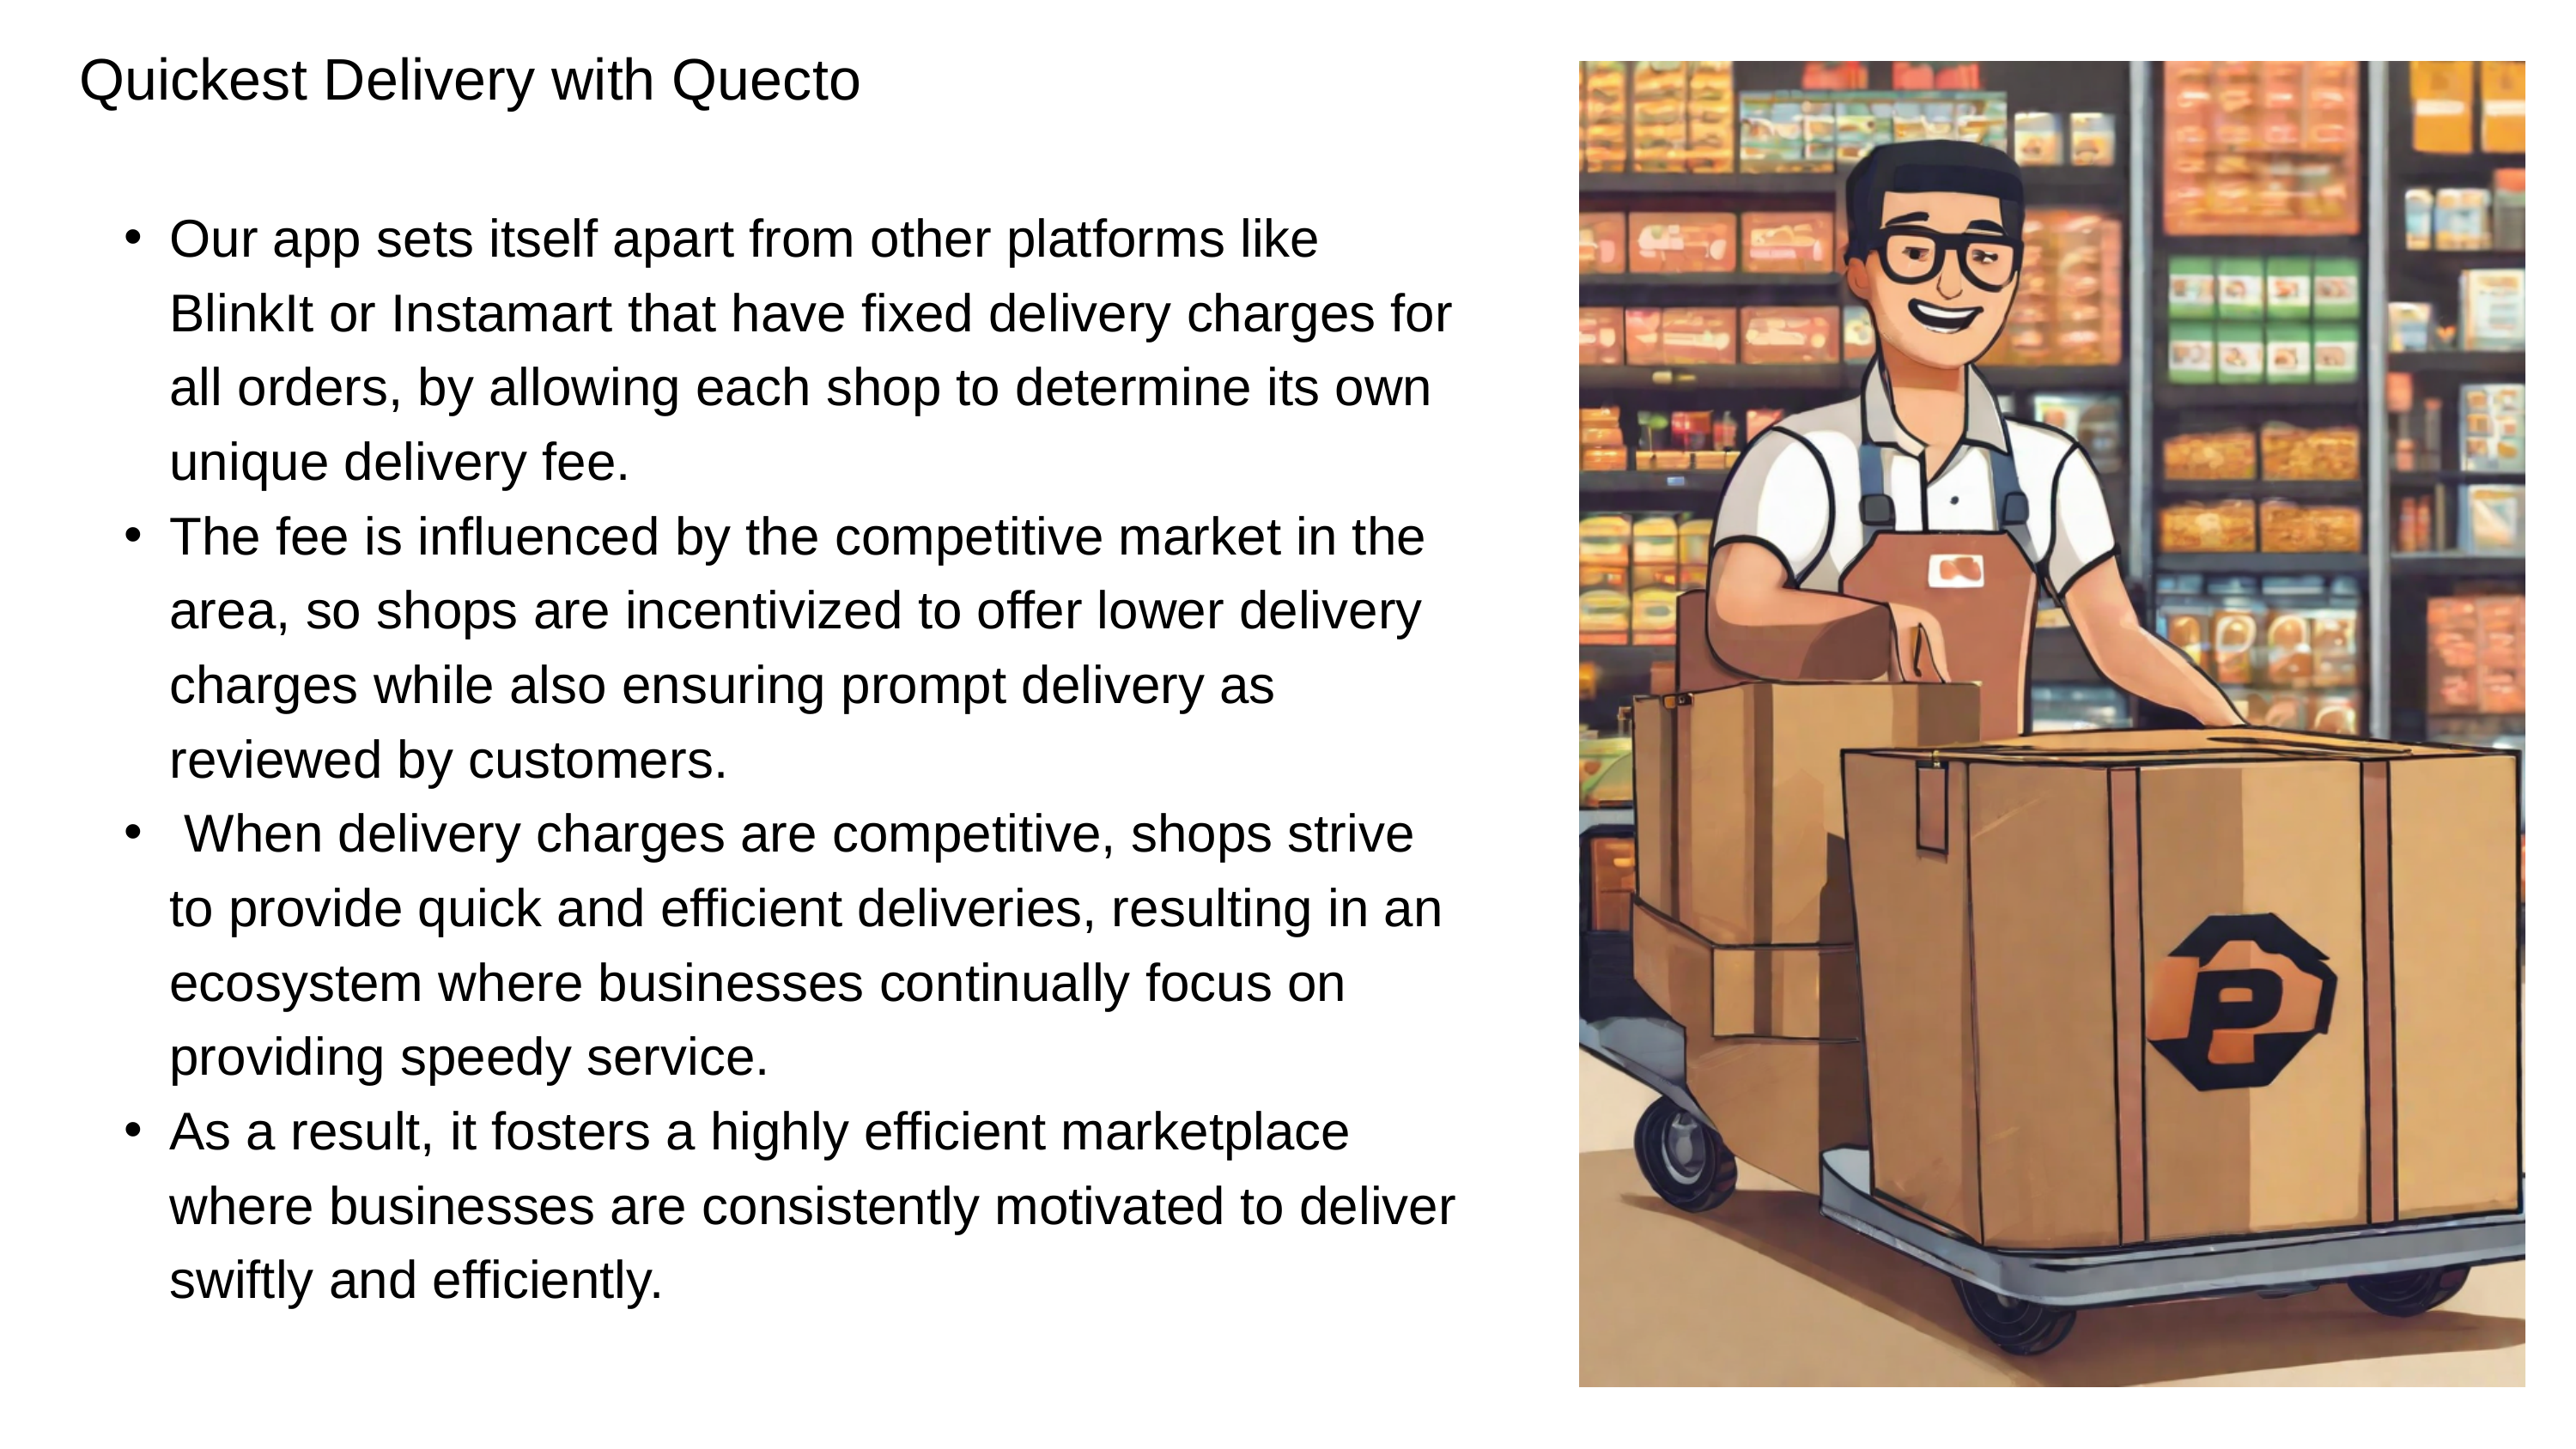

Quickest Delivery with Quecto

Our app sets itself apart from other platforms like BlinkIt or Instamart that have fixed delivery charges for all orders, by allowing each shop to determine its own unique delivery fee.
The fee is influenced by the competitive market in the area, so shops are incentivized to offer lower delivery charges while also ensuring prompt delivery as reviewed by customers.
 When delivery charges are competitive, shops strive to provide quick and efficient deliveries, resulting in an ecosystem where businesses continually focus on providing speedy service.
As a result, it fosters a highly efficient marketplace where businesses are consistently motivated to deliver swiftly and efficiently.